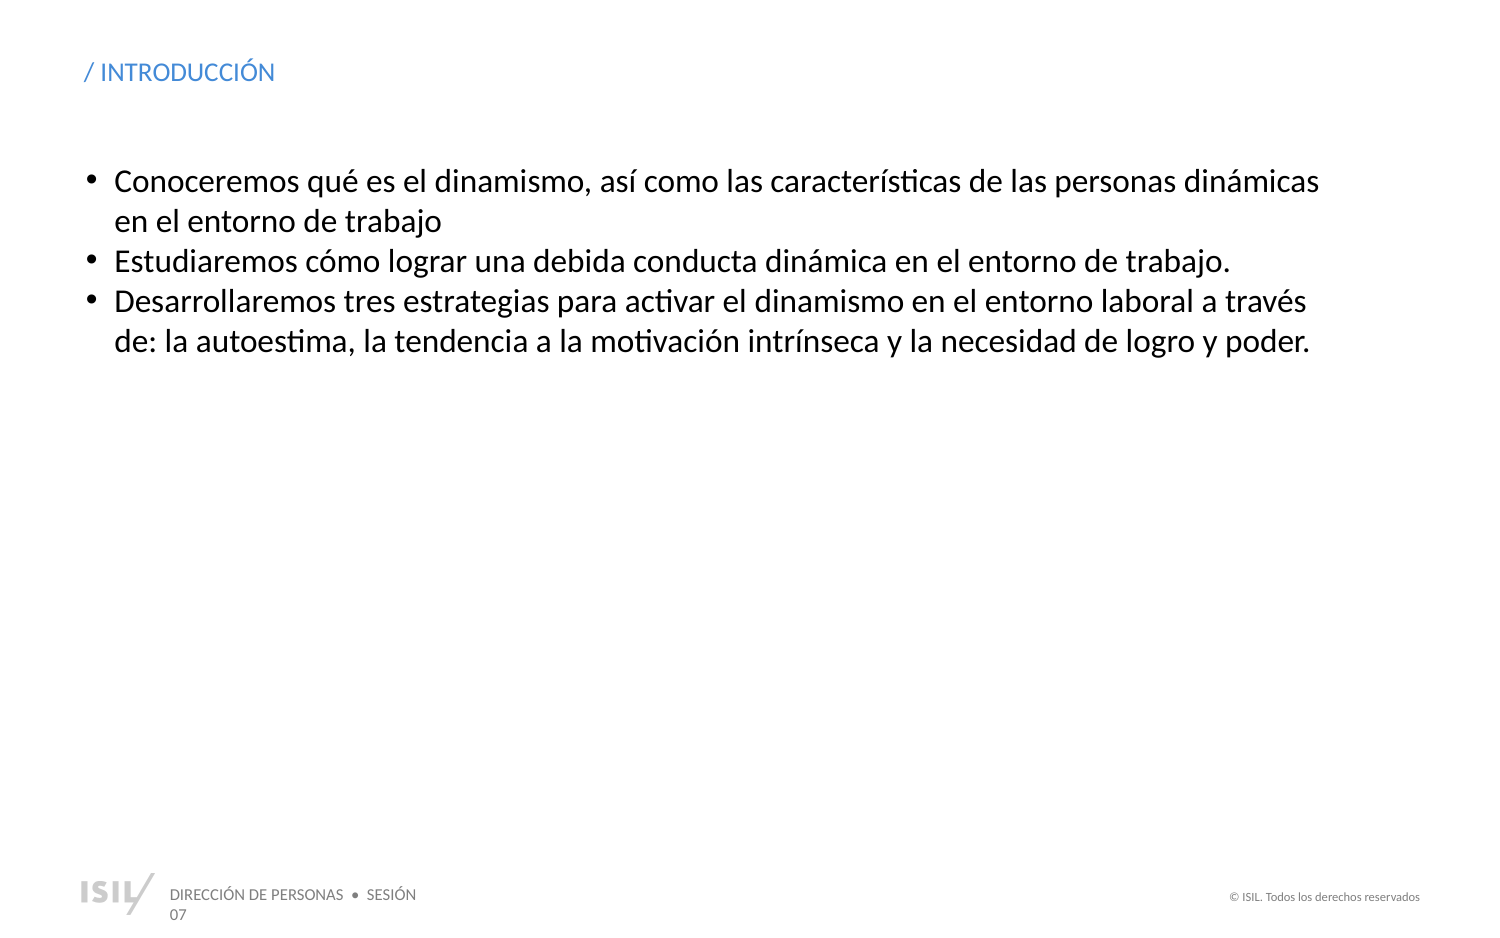

/ INTRODUCCIÓN
Conoceremos qué es el dinamismo, así como las características de las personas dinámicas en el entorno de trabajo
Estudiaremos cómo lograr una debida conducta dinámica en el entorno de trabajo.
Desarrollaremos tres estrategias para activar el dinamismo en el entorno laboral a través de: la autoestima, la tendencia a la motivación intrínseca y la necesidad de logro y poder.